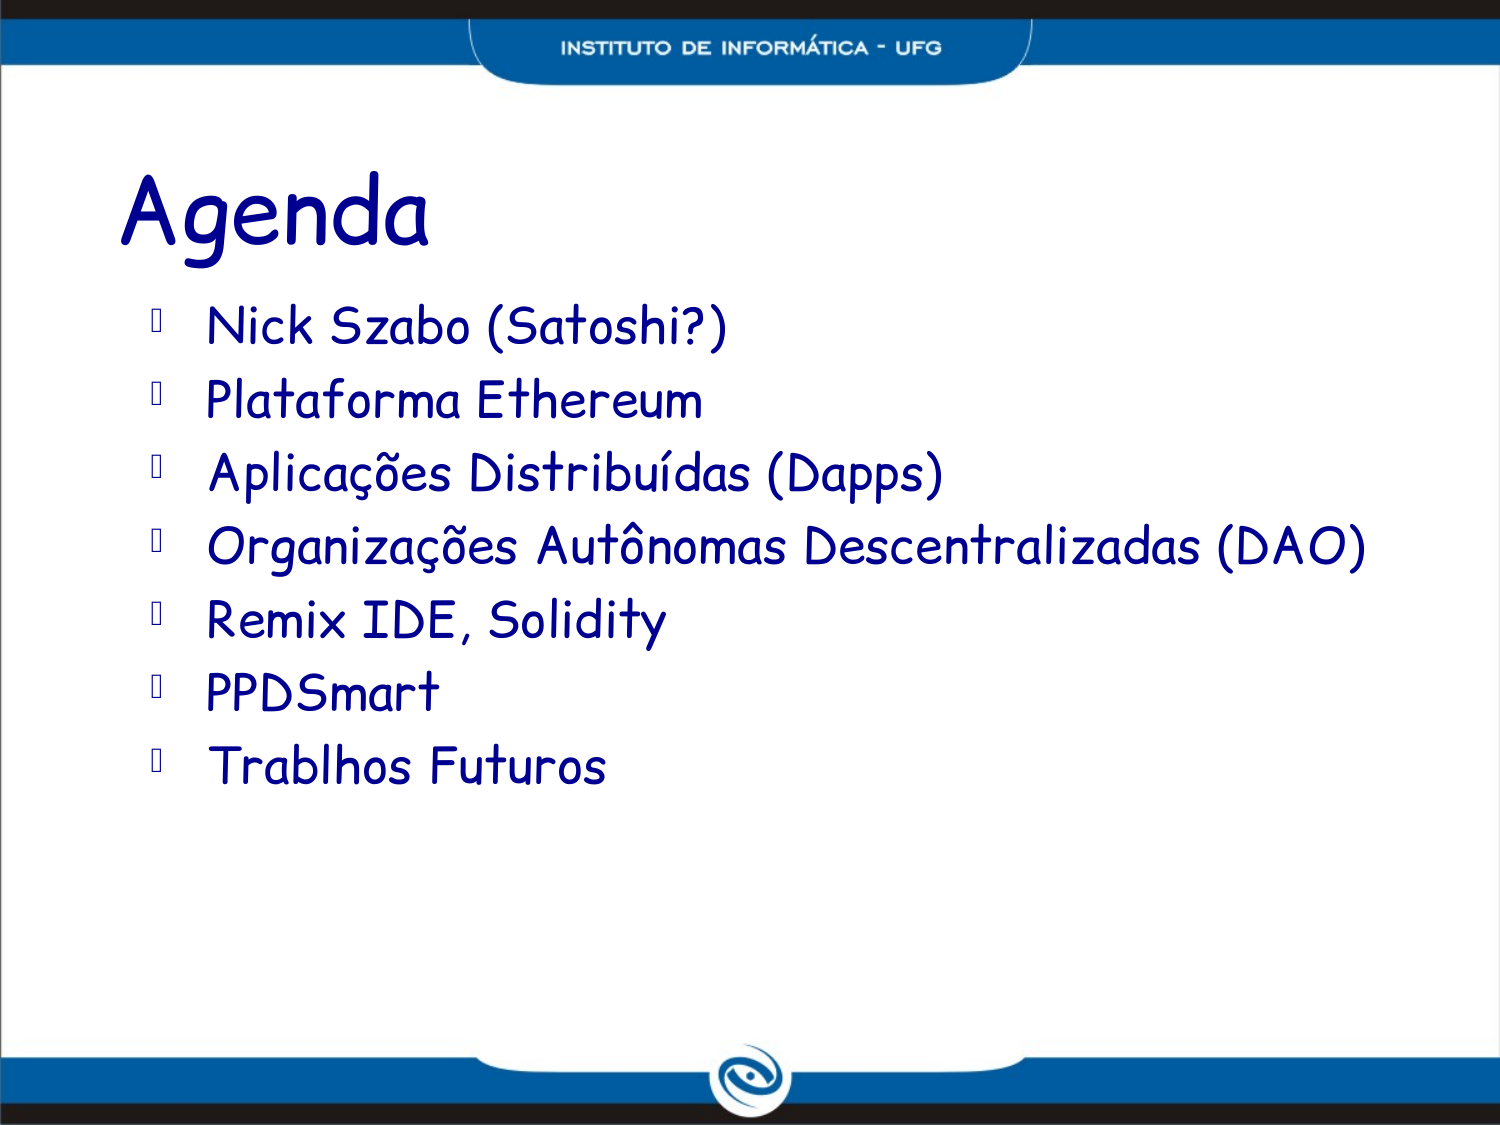

Agenda
Nick Szabo (Satoshi?)
Plataforma Ethereum
Aplicações Distribuídas (Dapps)
Organizações Autônomas Descentralizadas (DAO)
Remix IDE, Solidity
PPDSmart
Trablhos Futuros